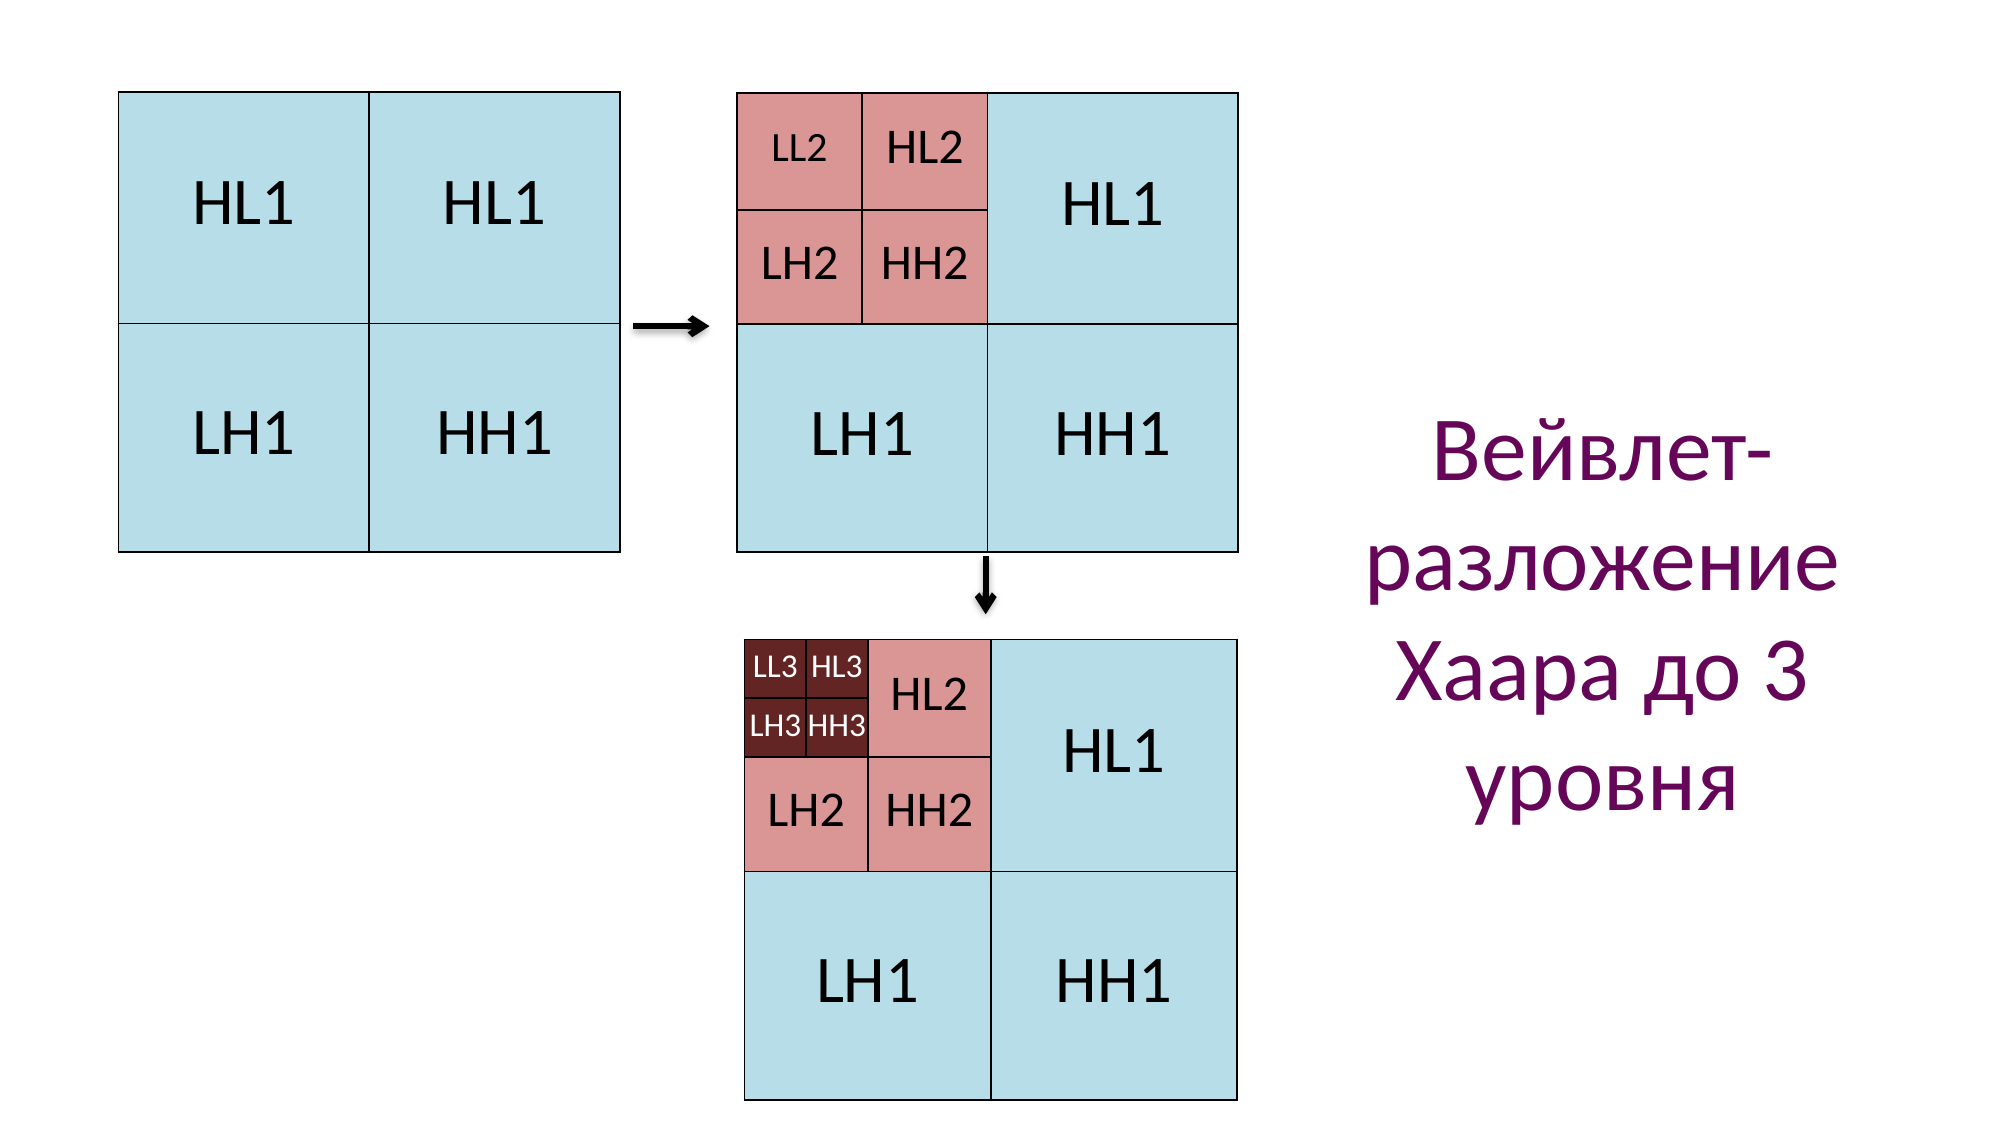

| HL1 | HL1 |
| --- | --- |
| LH1 | HH1 |
| LL2 | HL2 | HL1 |
| --- | --- | --- |
| LH2 | HH2 |  |
| LH1 |  | HH1 |
Вейвлет-разложение Хаара до 3 уровня
| LL3 | HL3 | HL2 | HL1 |
| --- | --- | --- | --- |
| LH3 | HH3 |  |  |
| LH2 |  | HH2 |  |
| LH1 |  |  | HH1 |